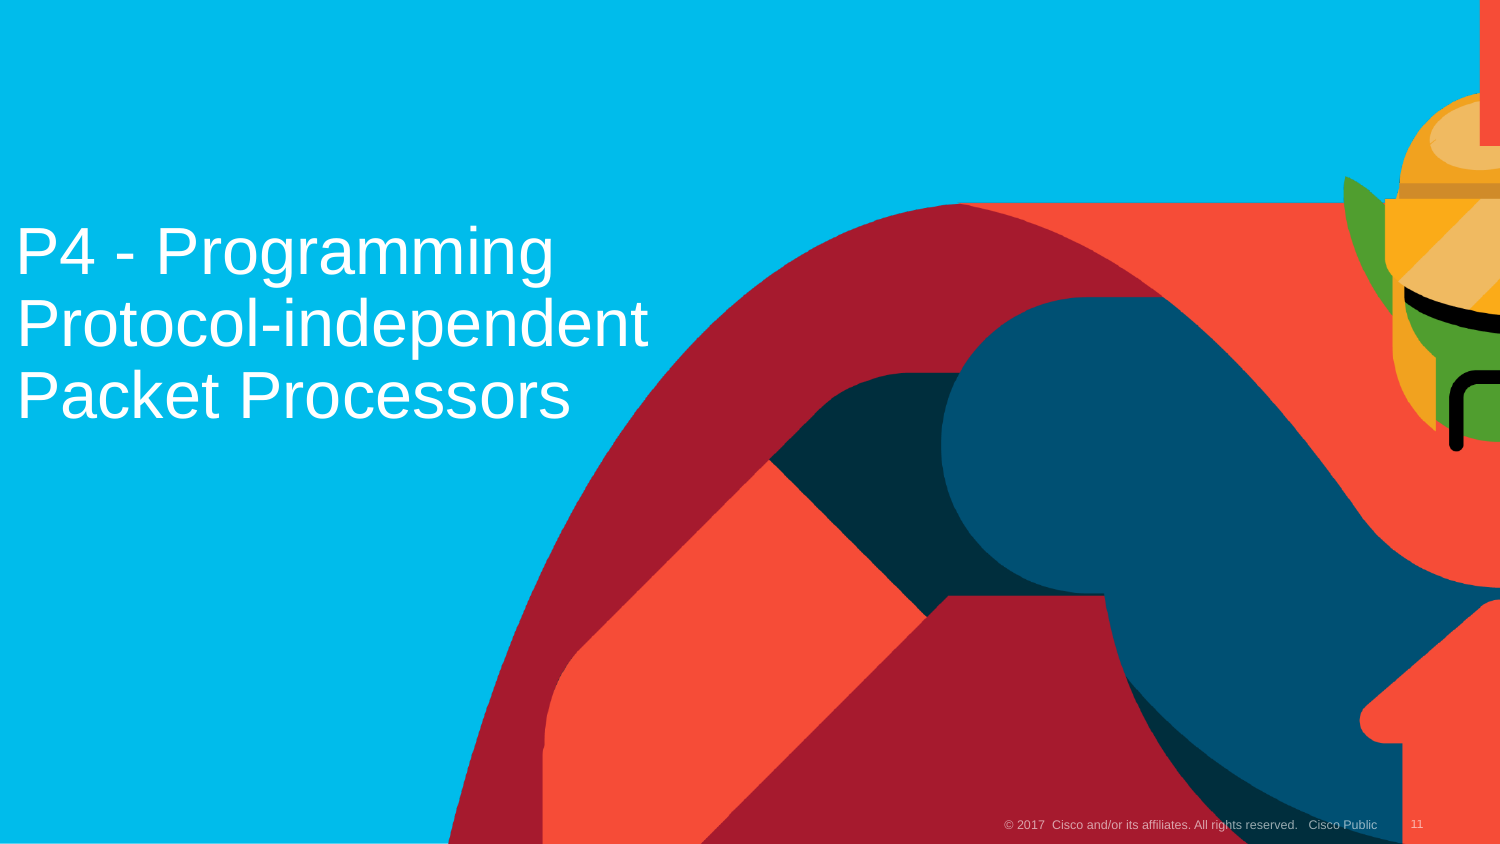

# P4 - Programming Protocol-independent Packet Processors
11